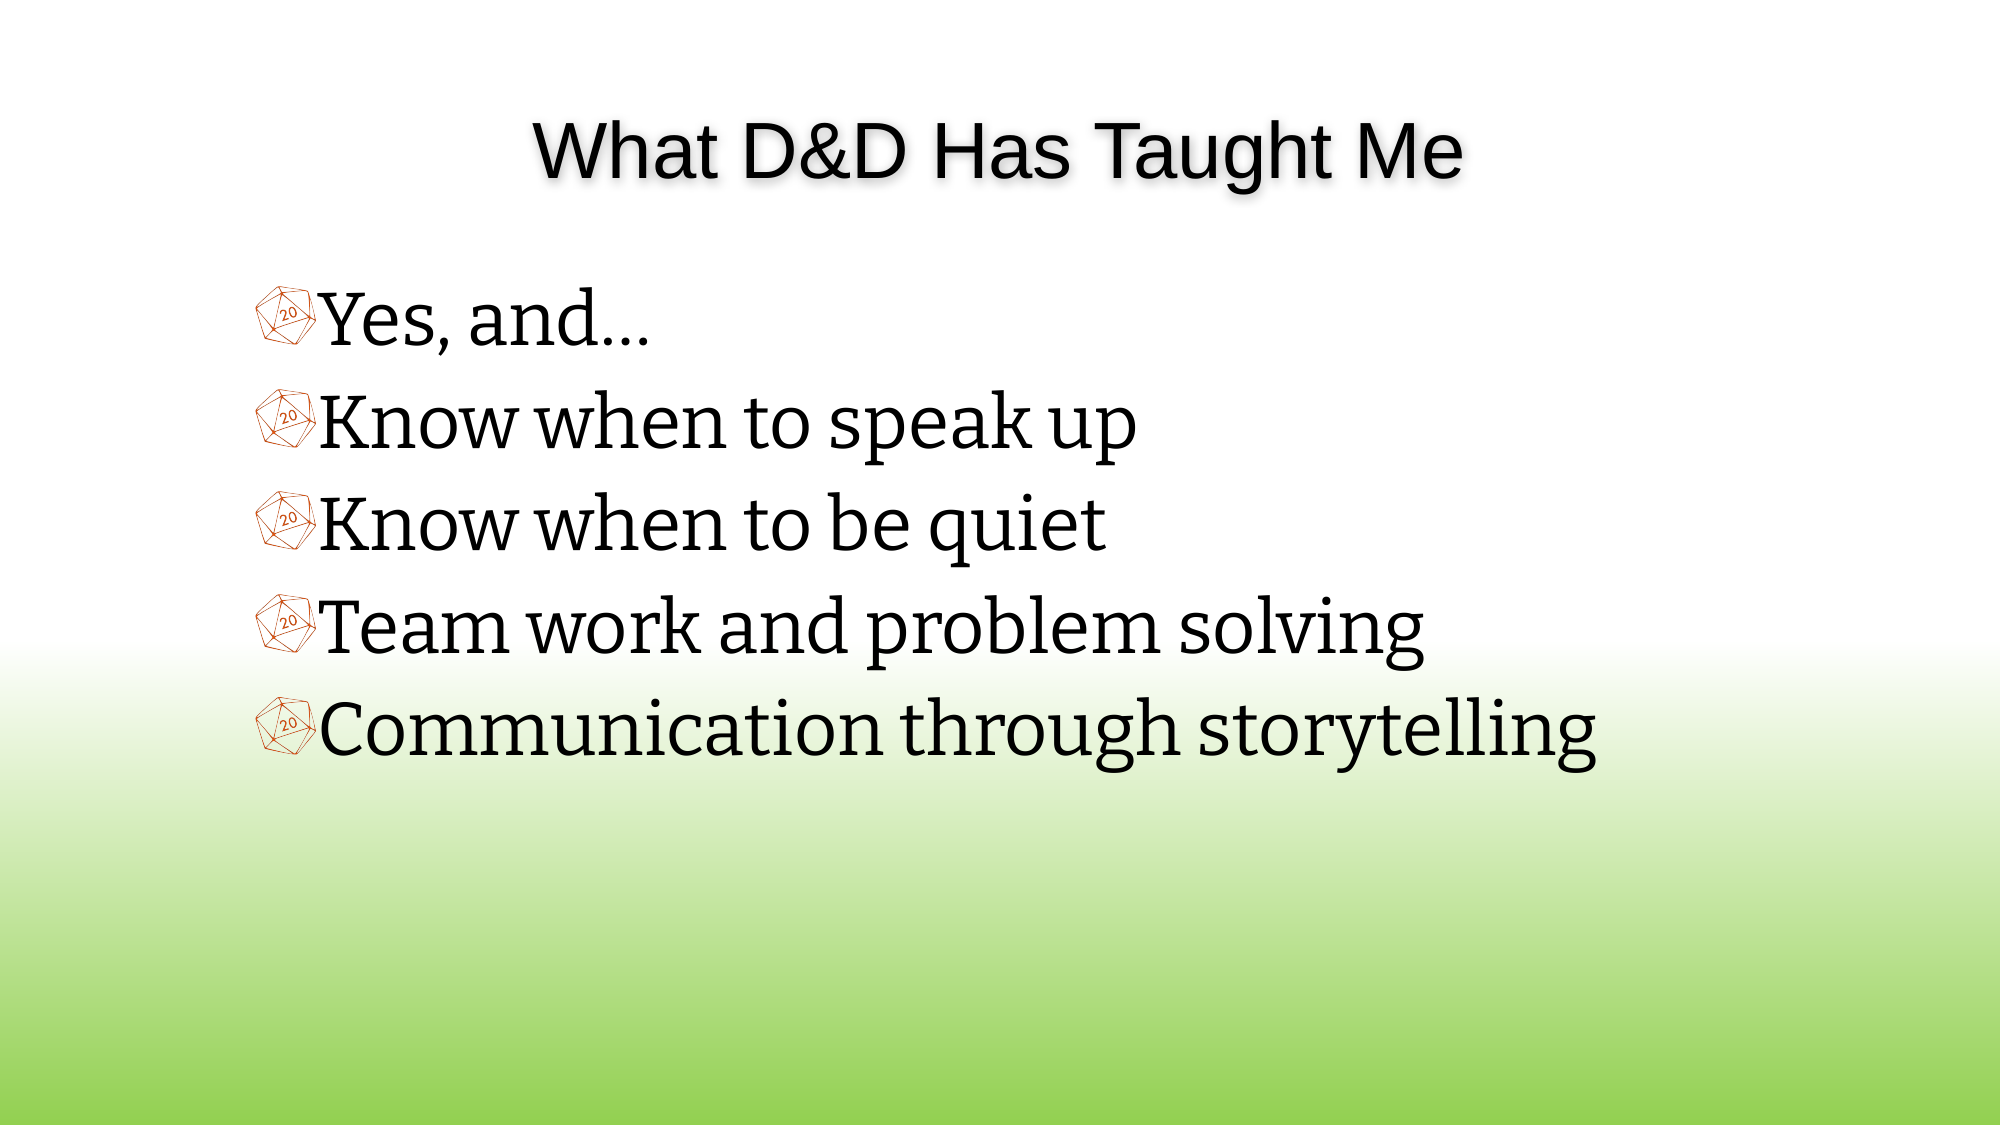

# What D&D Has Taught Me
Yes, and…
Know when to speak up
Know when to be quiet
Team work and problem solving
Communication through storytelling